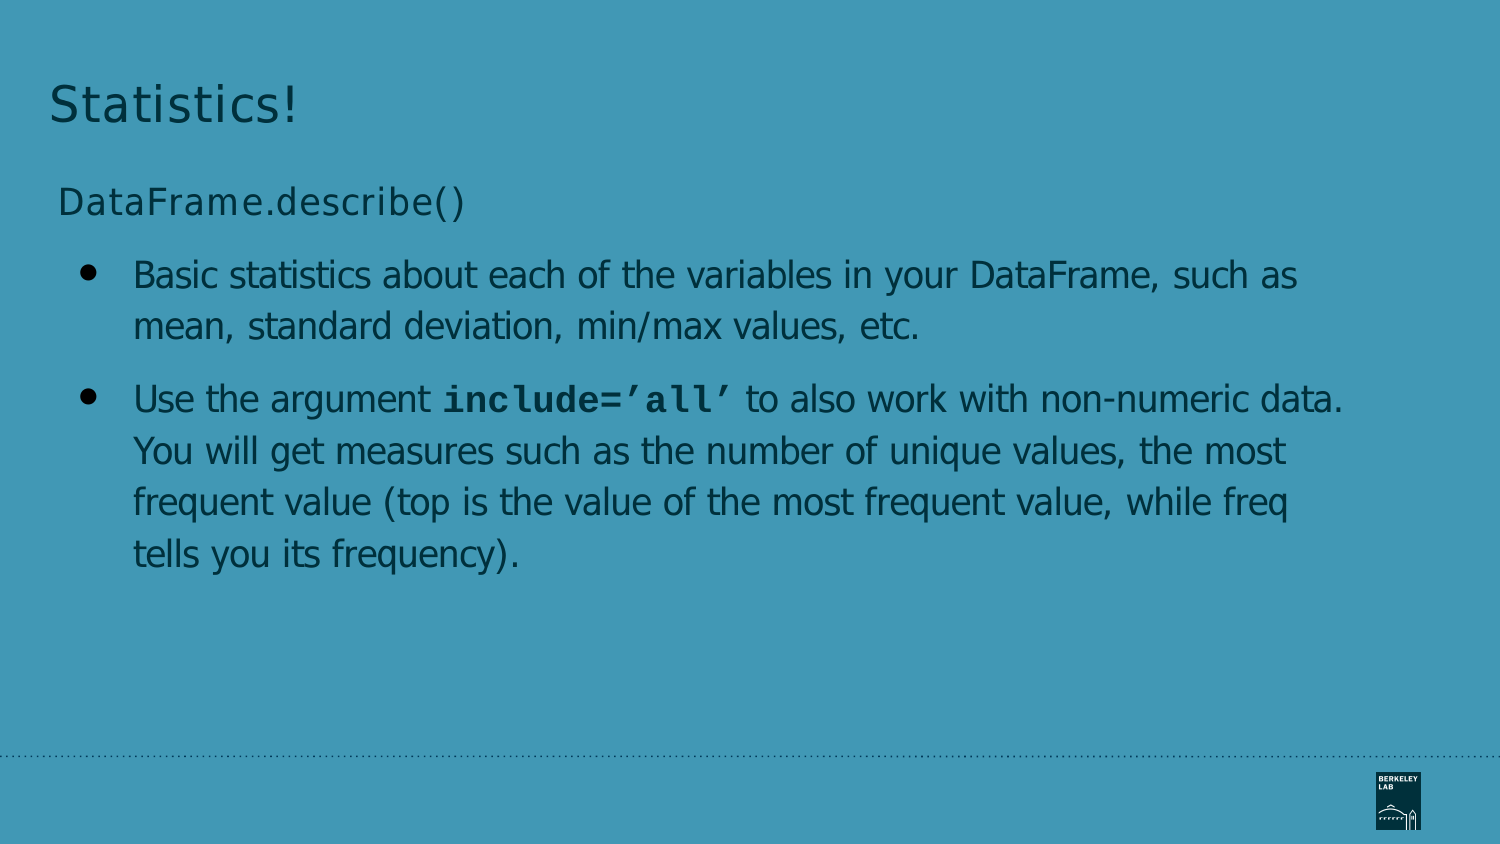

# Statistics!
DataFrame.describe()
Basic statistics about each of the variables in your DataFrame, such as mean, standard deviation, min/max values, etc.
Use the argument include=’all’ to also work with non-numeric data. You will get measures such as the number of unique values, the most frequent value (top is the value of the most frequent value, while freq tells you its frequency).
13